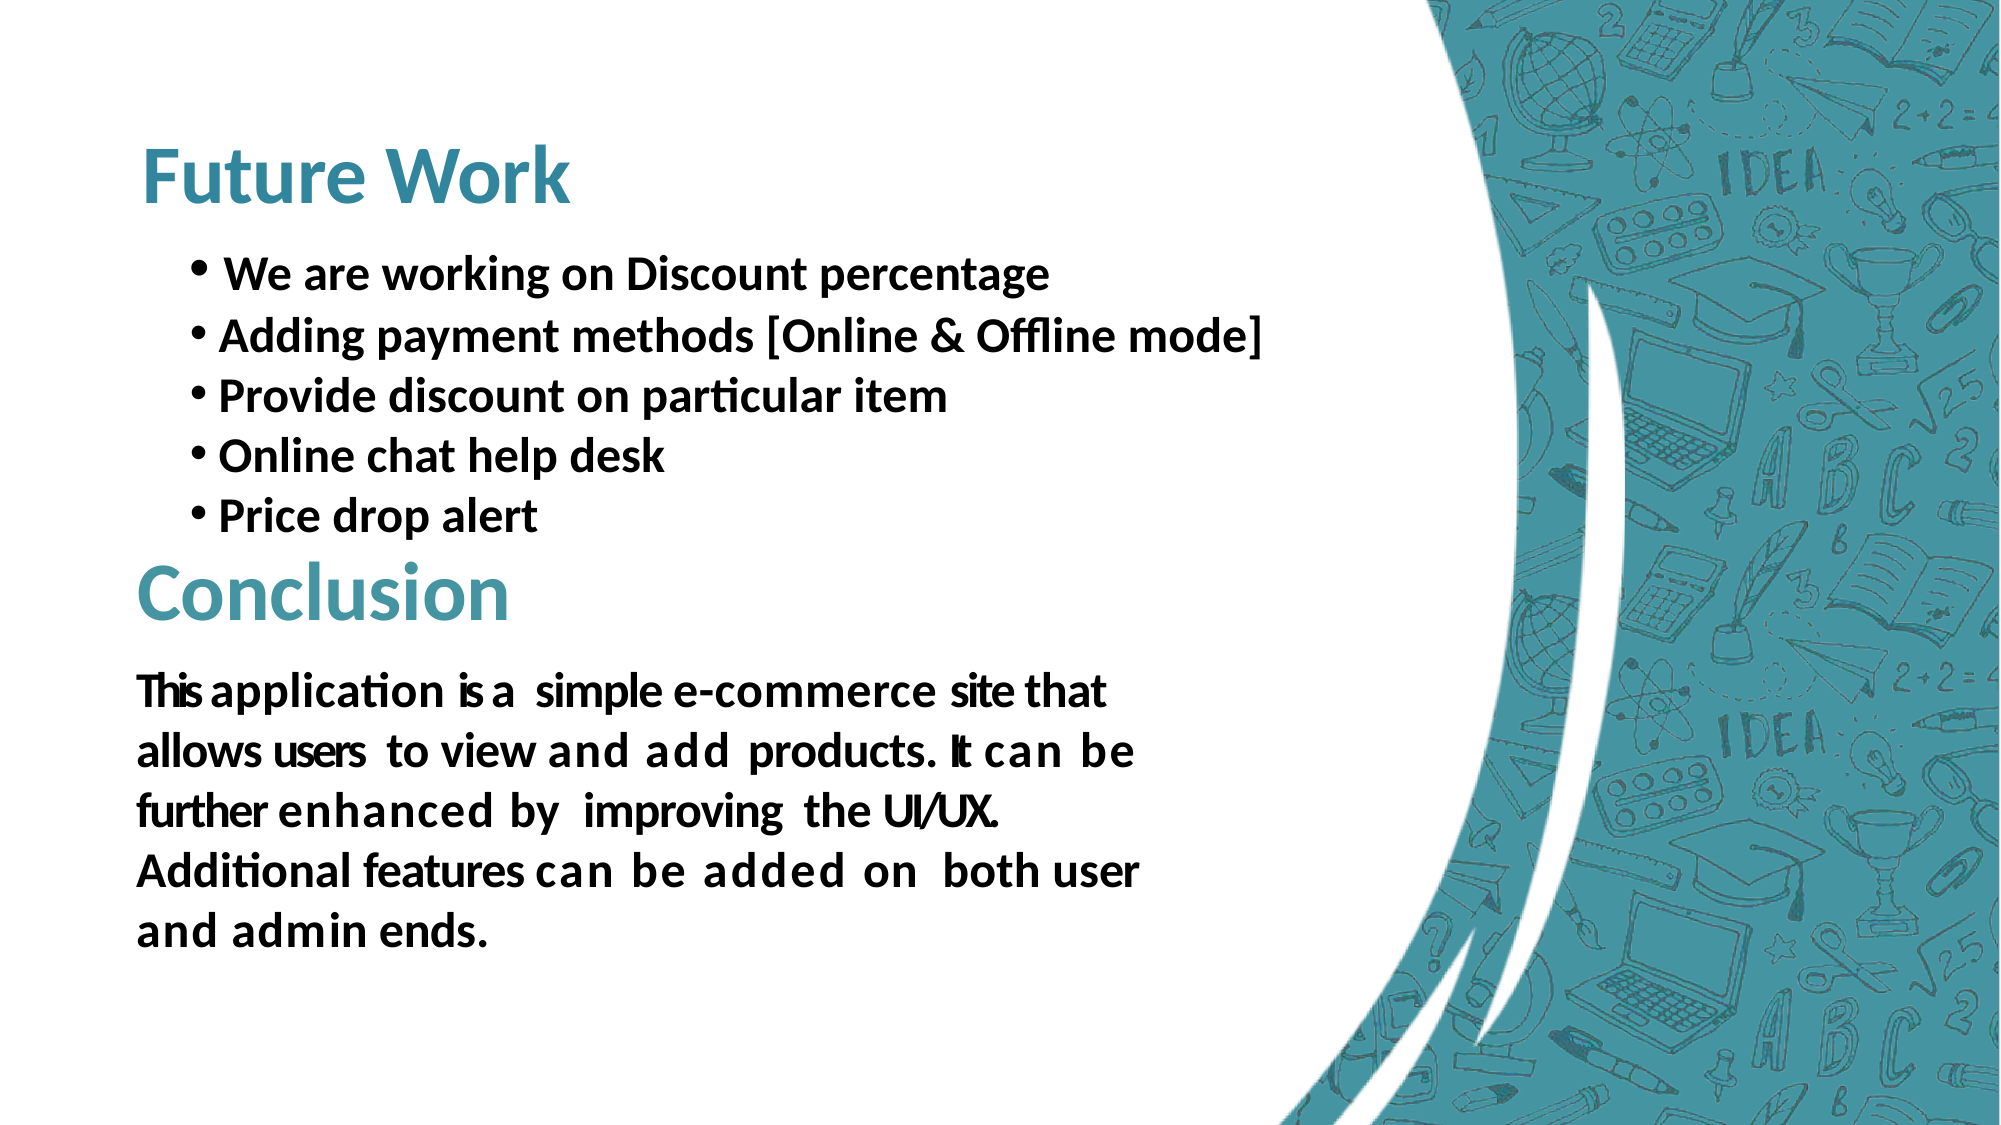

Future Work
 We are working on Discount percentage
 Adding payment methods [Online & Offline mode]
 Provide discount on particular item
 Online chat help desk
 Price drop alert

# Conclusion
This application is a simple e-commerce site that
allows users  to view and add products. It can be
further enhanced by  improving  the UI/UX.
Additional features can be added on  both user
and admin ends.